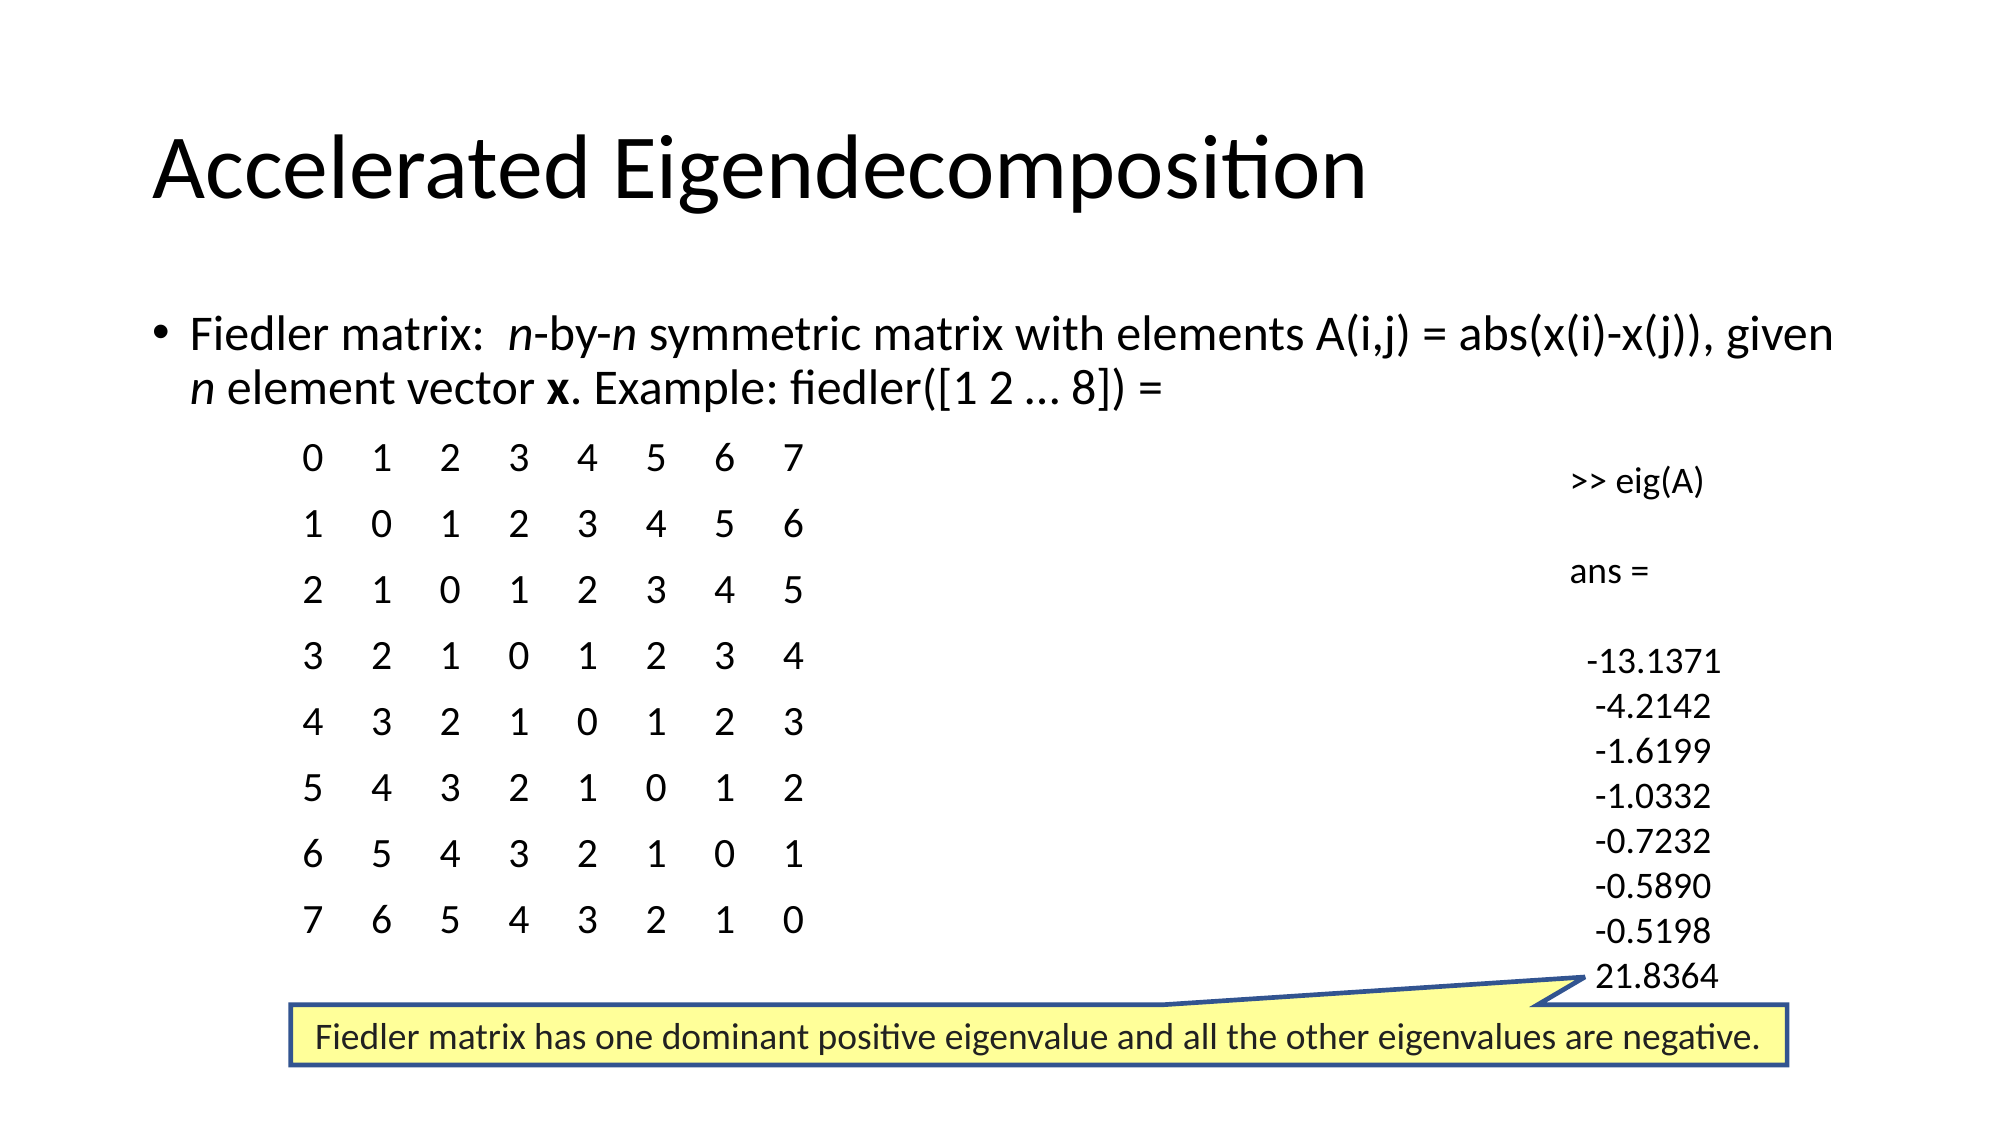

# Accelerated Eigendecomposition
Fiedler matrix:  n-by-n symmetric matrix with elements A(i,j) = abs(x(i)-x(j)), given n element vector x. Example: fiedler([1 2 … 8]) =
	0     1     2     3     4     5     6     7
     	1     0     1     2     3     4     5     6
     	2     1     0     1     2     3     4     5
     	3     2     1     0     1     2     3     4
     	4     3     2     1     0     1     2     3
     	5     4     3     2     1     0     1     2
     	6     5     4     3     2     1     0     1
     	7     6     5     4     3     2     1     0

>> eig(A)

ans =

  -13.1371
   -4.2142
   -1.6199
   -1.0332
   -0.7232
   -0.5890
   -0.5198
   21.8364

Fiedler matrix has one dominant positive eigenvalue and all the other eigenvalues are negative.